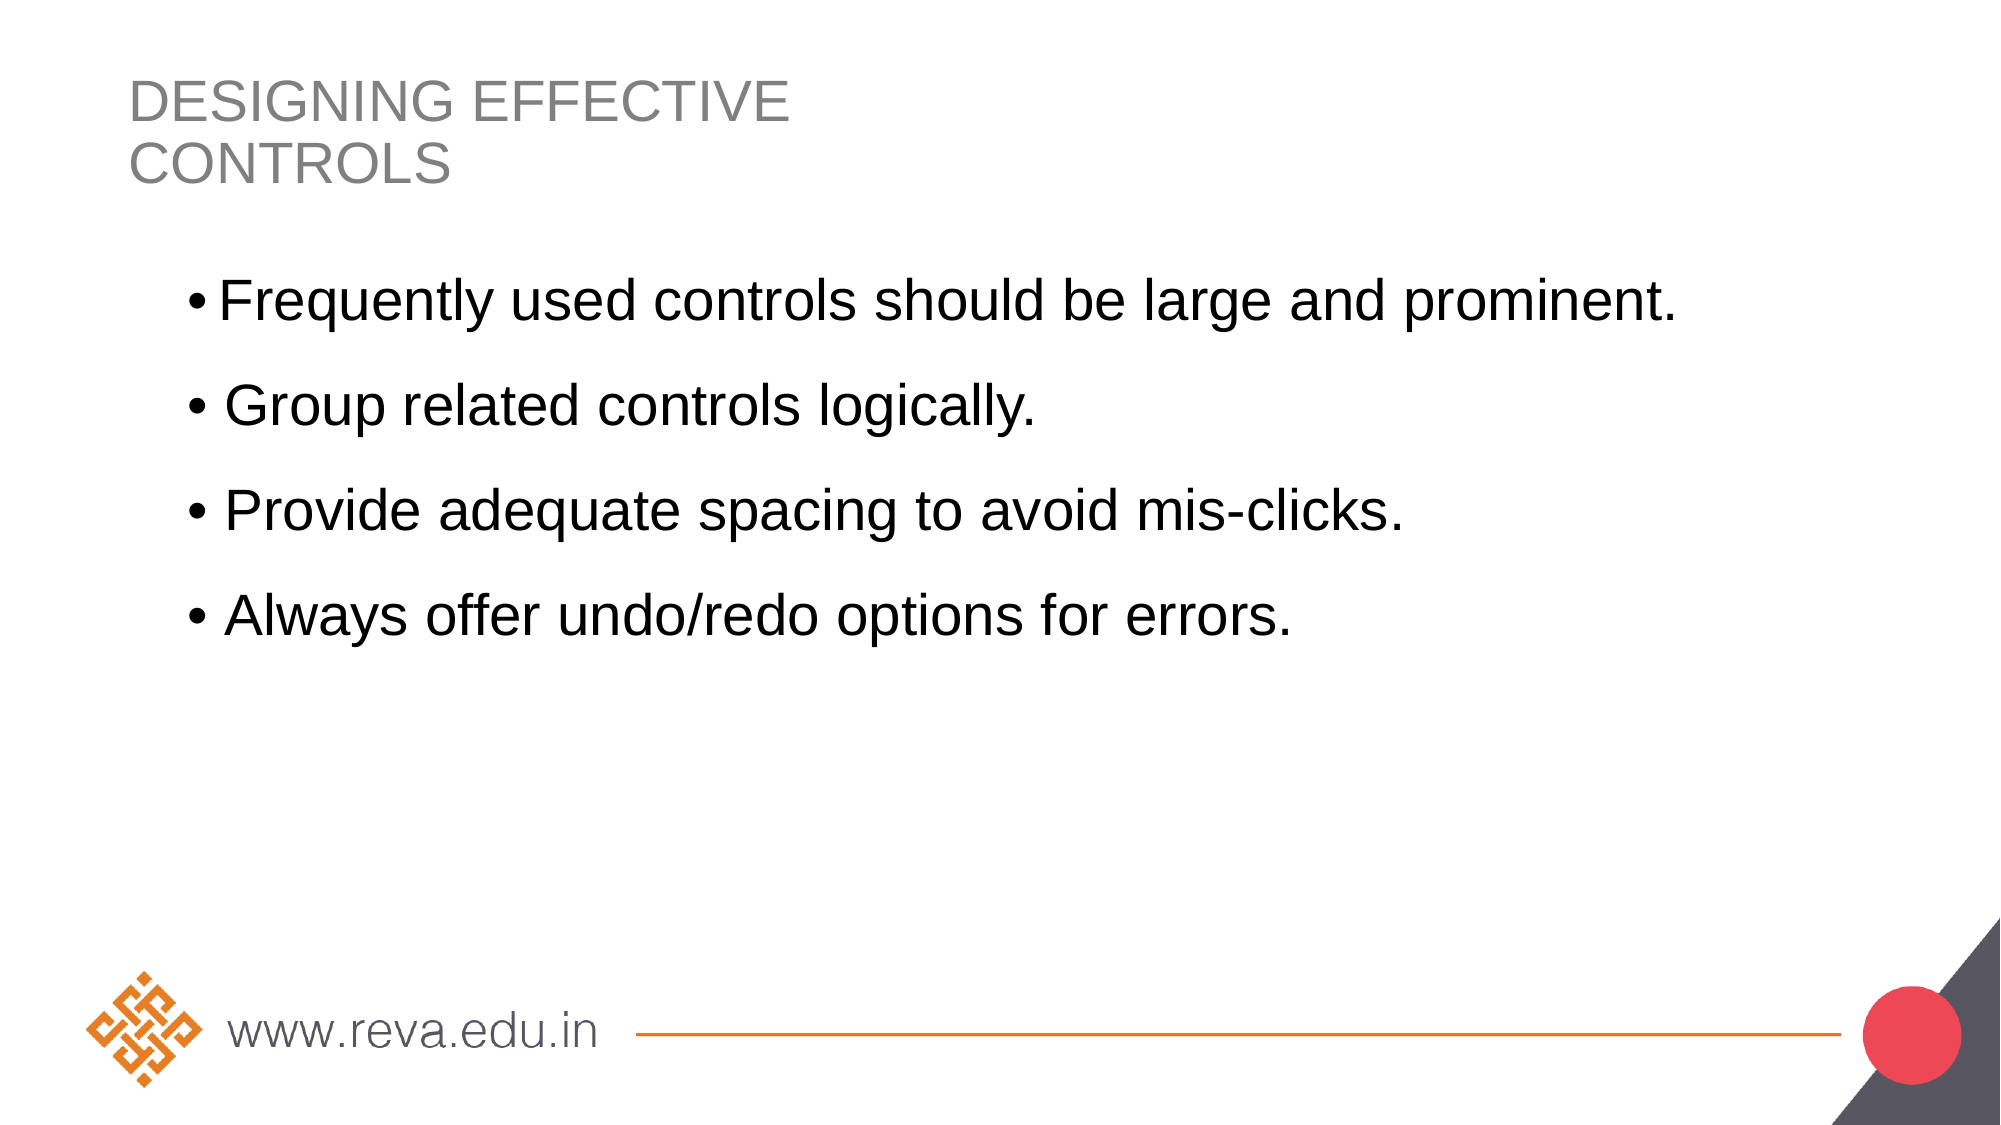

# Designing Effective Controls
• Frequently used controls should be large and prominent.
• Group related controls logically.
• Provide adequate spacing to avoid mis-clicks.
• Always offer undo/redo options for errors.